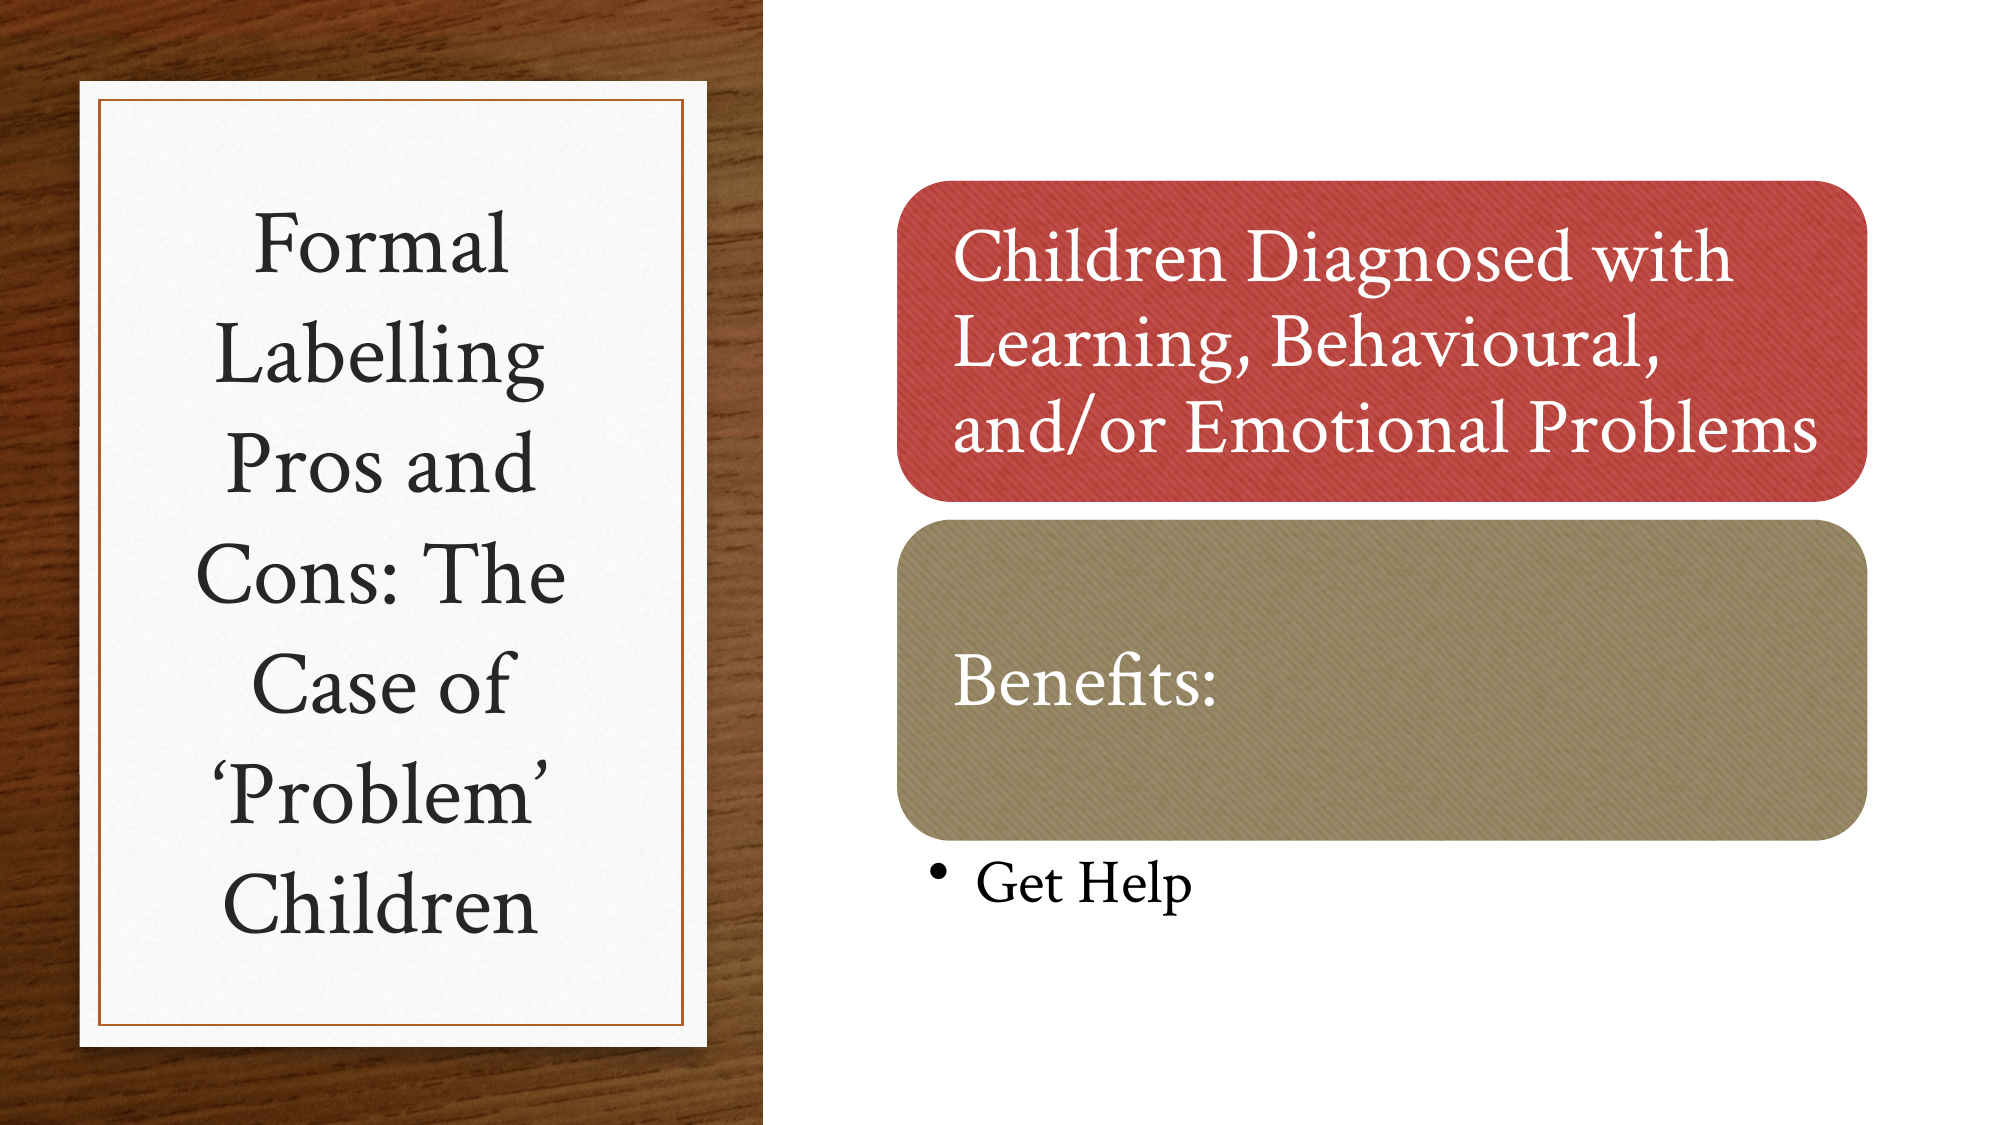

Children Diagnosed with Learning, Behavioural, and/or Emotional Problems
Benefits:
Get Help
# Formal Labelling Pros and Cons: The Case of ‘Problem’ Children